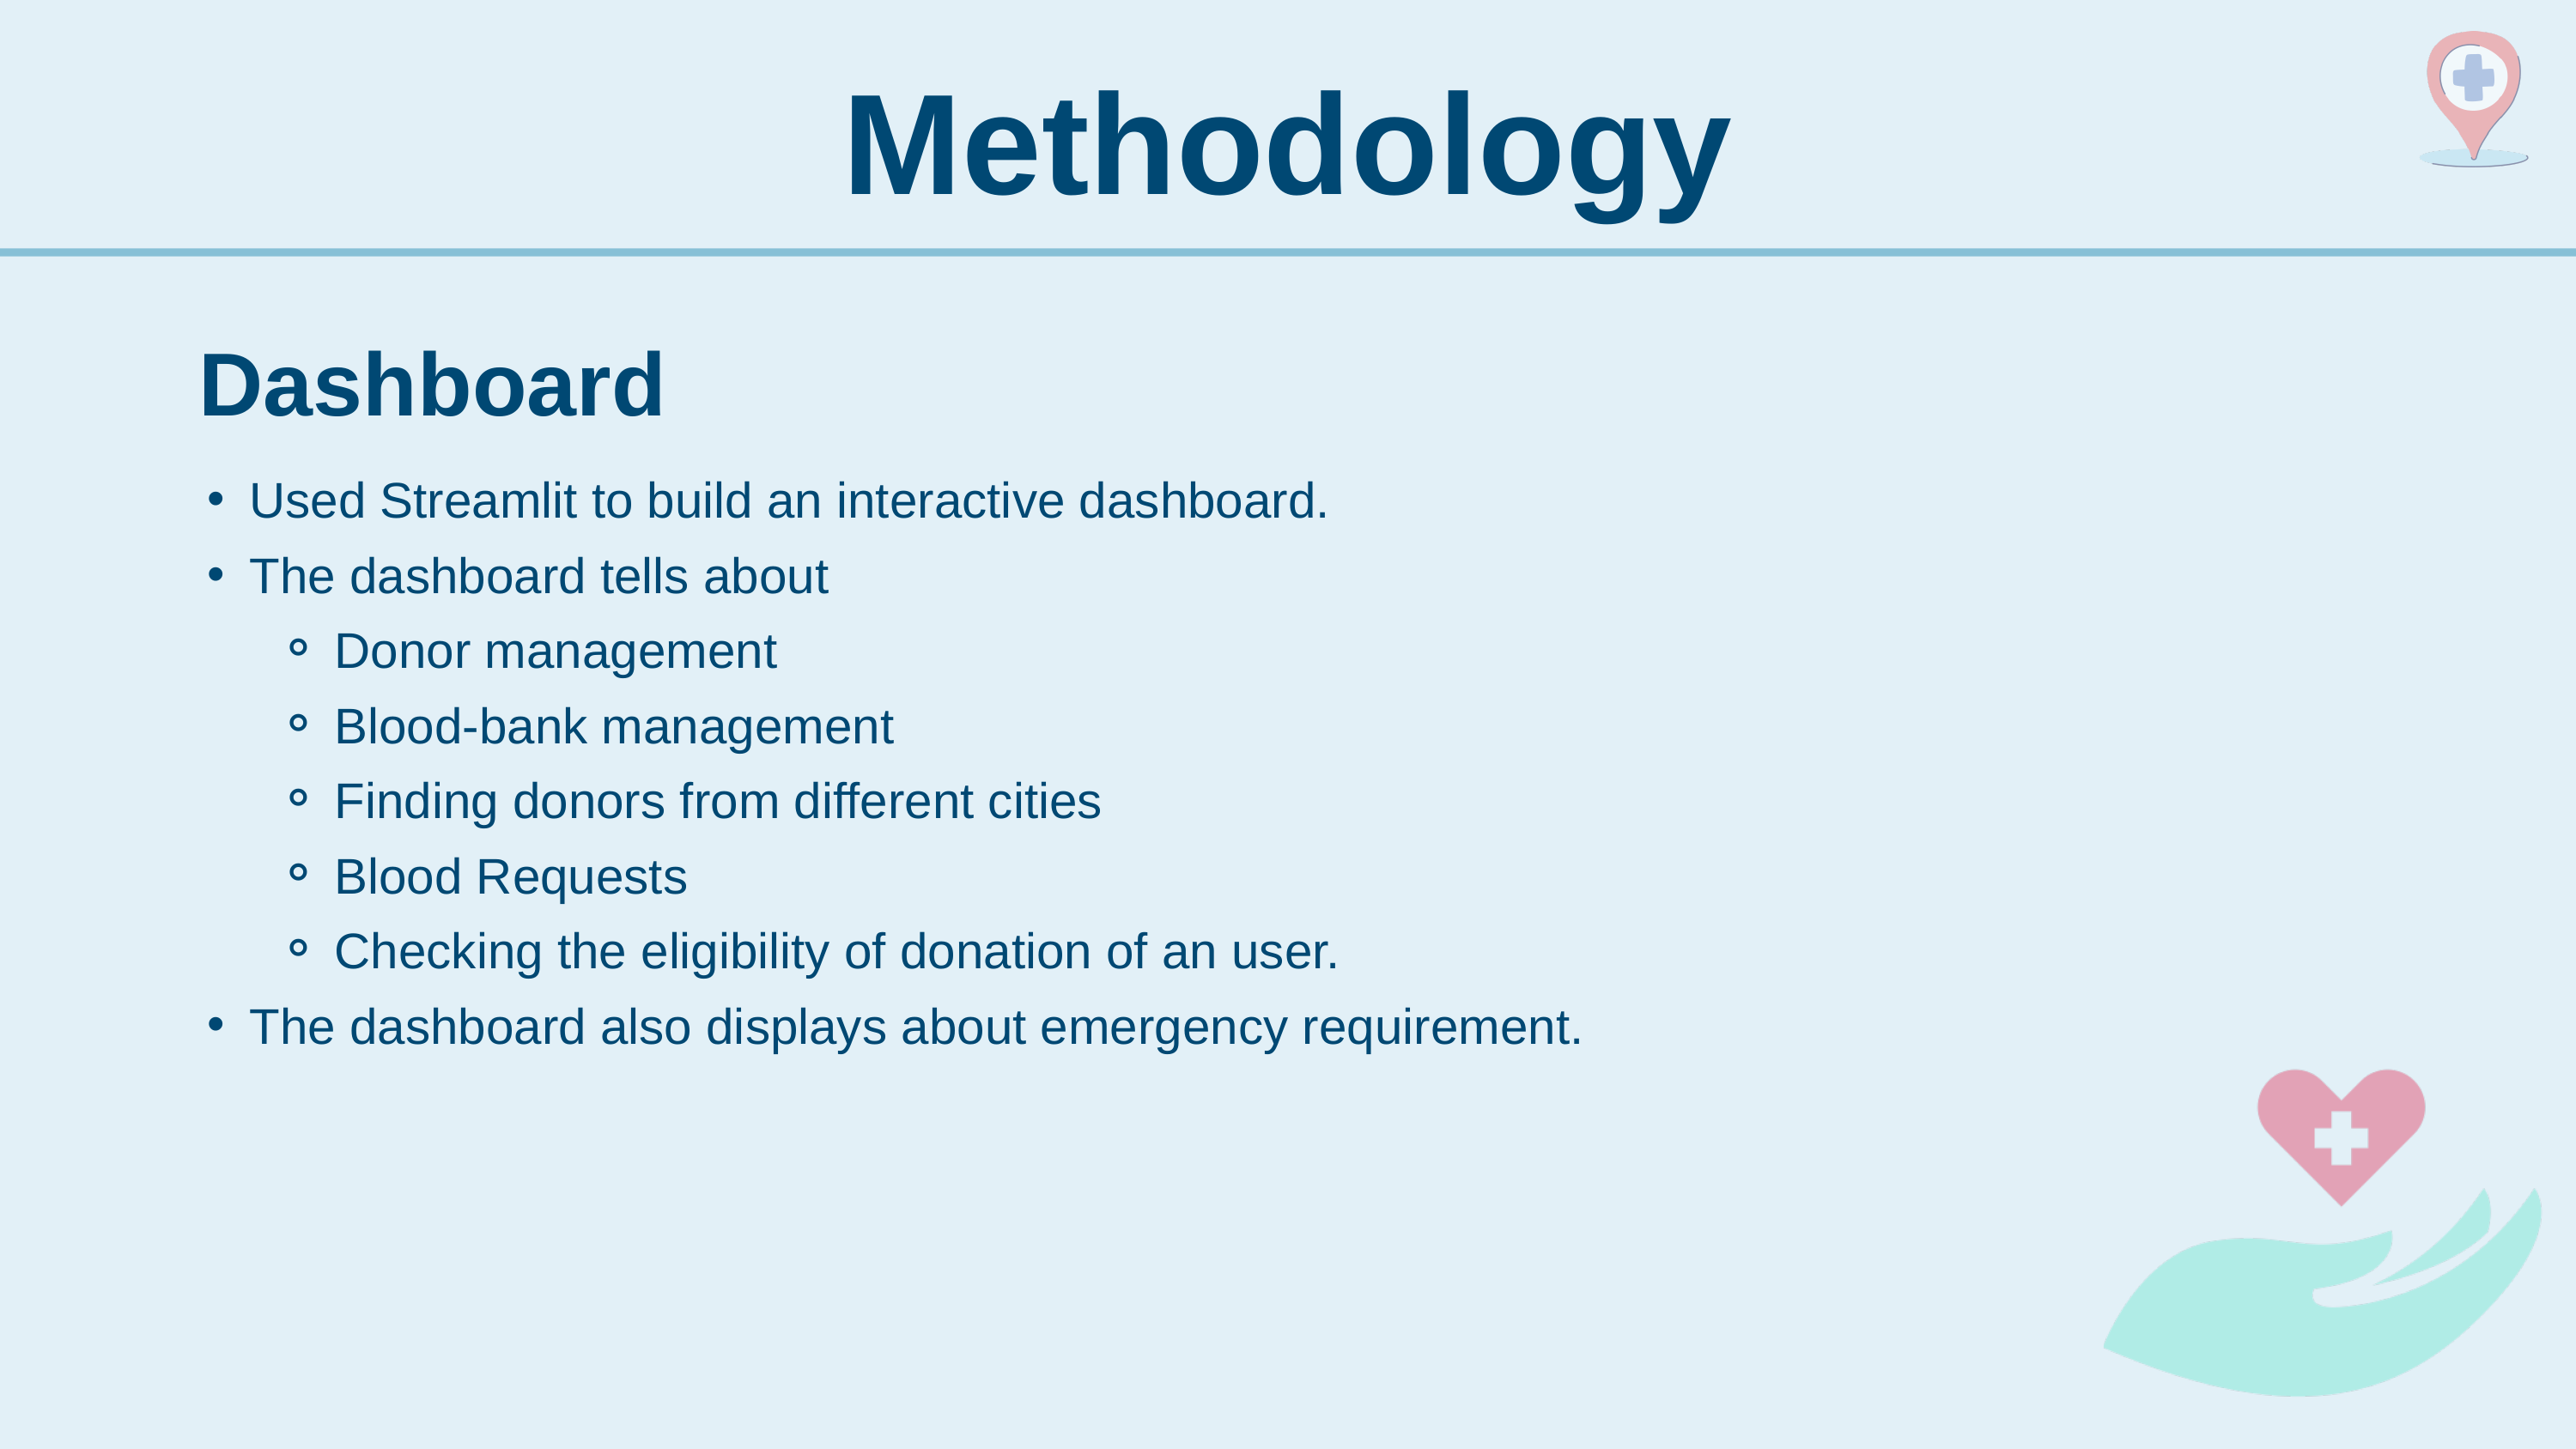

Methodology

Dashboard
Used Streamlit to build an interactive dashboard.
The dashboard tells about
Donor management
Blood-bank management
Finding donors from different cities
Blood Requests
Checking the eligibility of donation of an user.
The dashboard also displays about emergency requirement.